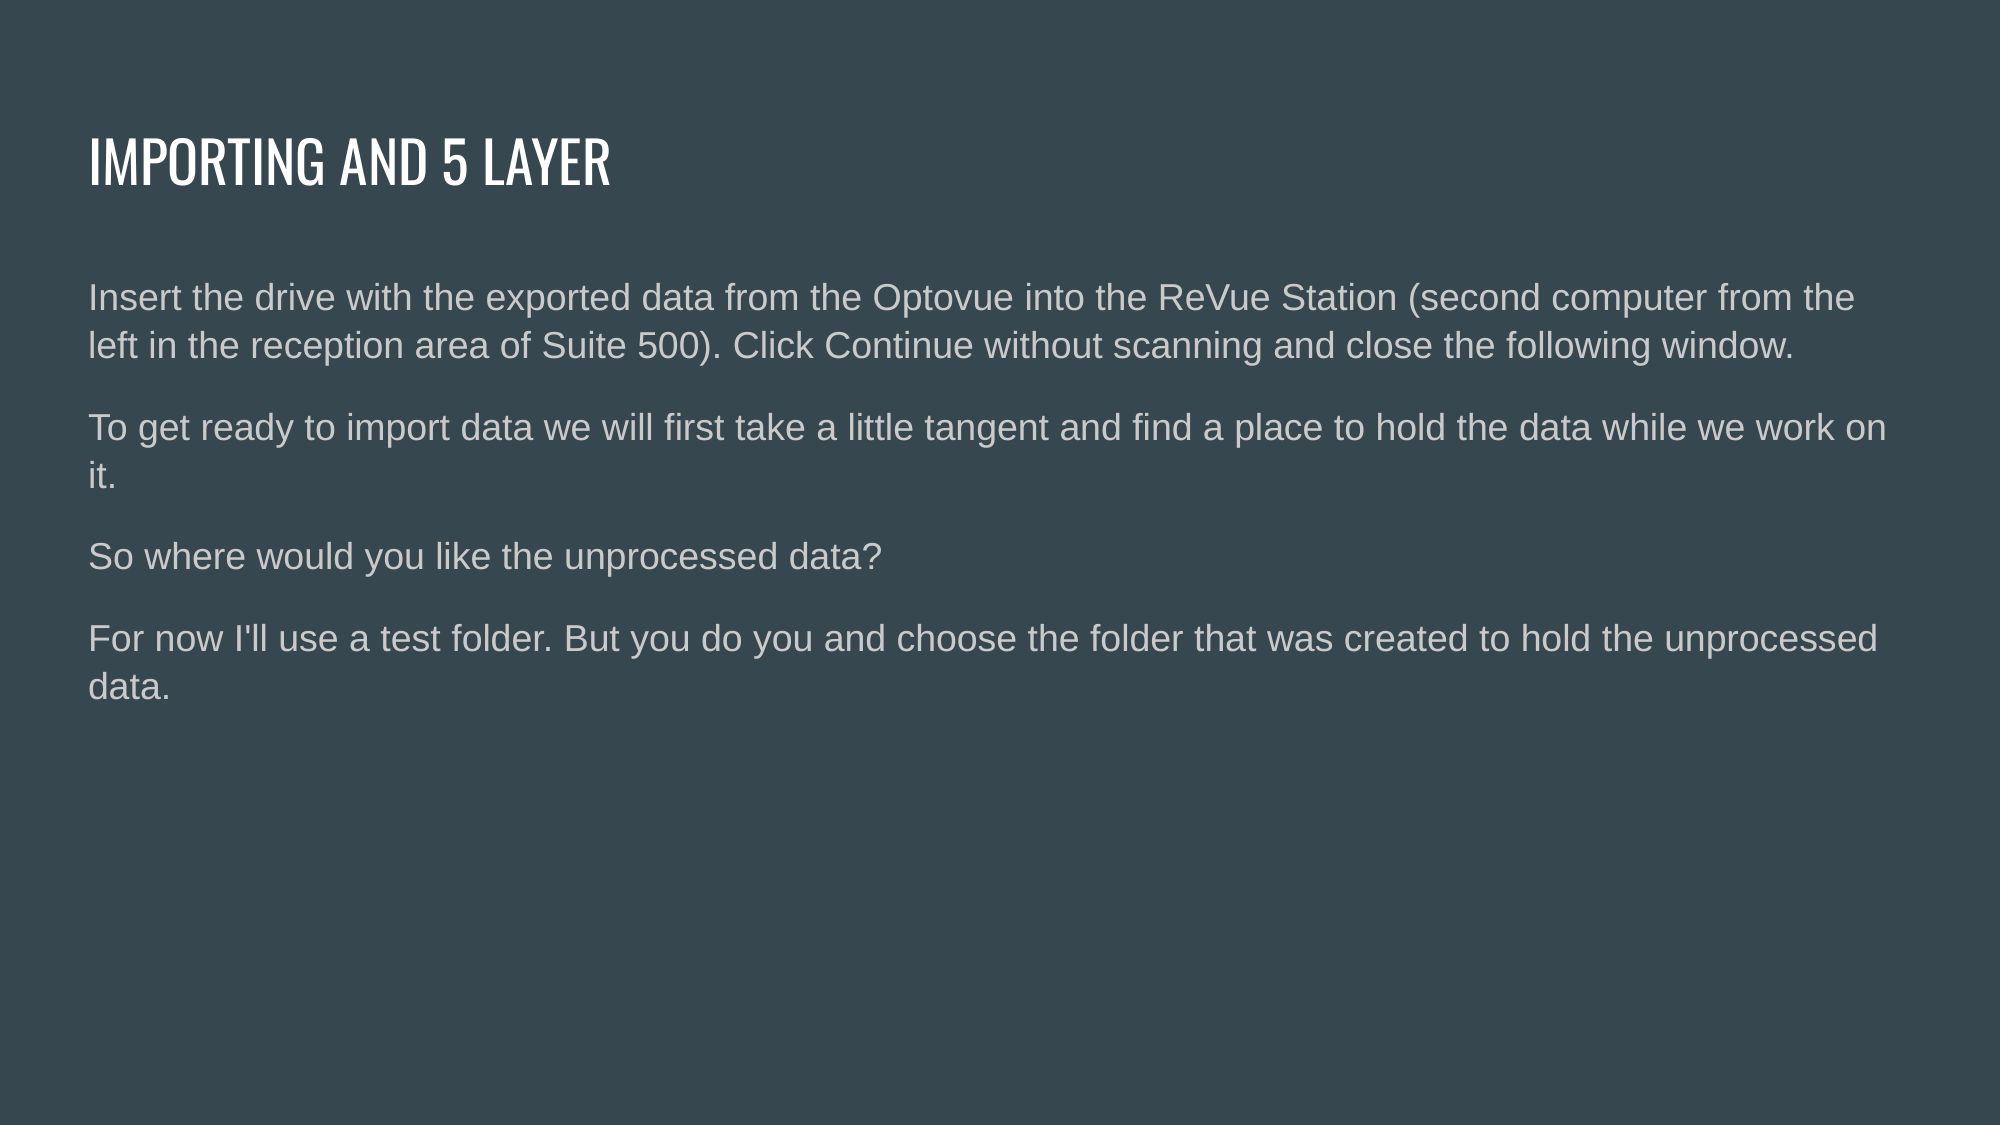

# IMPORTING AND 5 LAYER
Insert the drive with the exported data from the Optovue into the ReVue Station (second computer from the left in the reception area of Suite 500). Click Continue without scanning and close the following window.
To get ready to import data we will first take a little tangent and find a place to hold the data while we work on it.
So where would you like the unprocessed data?
For now I'll use a test folder. But you do you and choose the folder that was created to hold the unprocessed data.